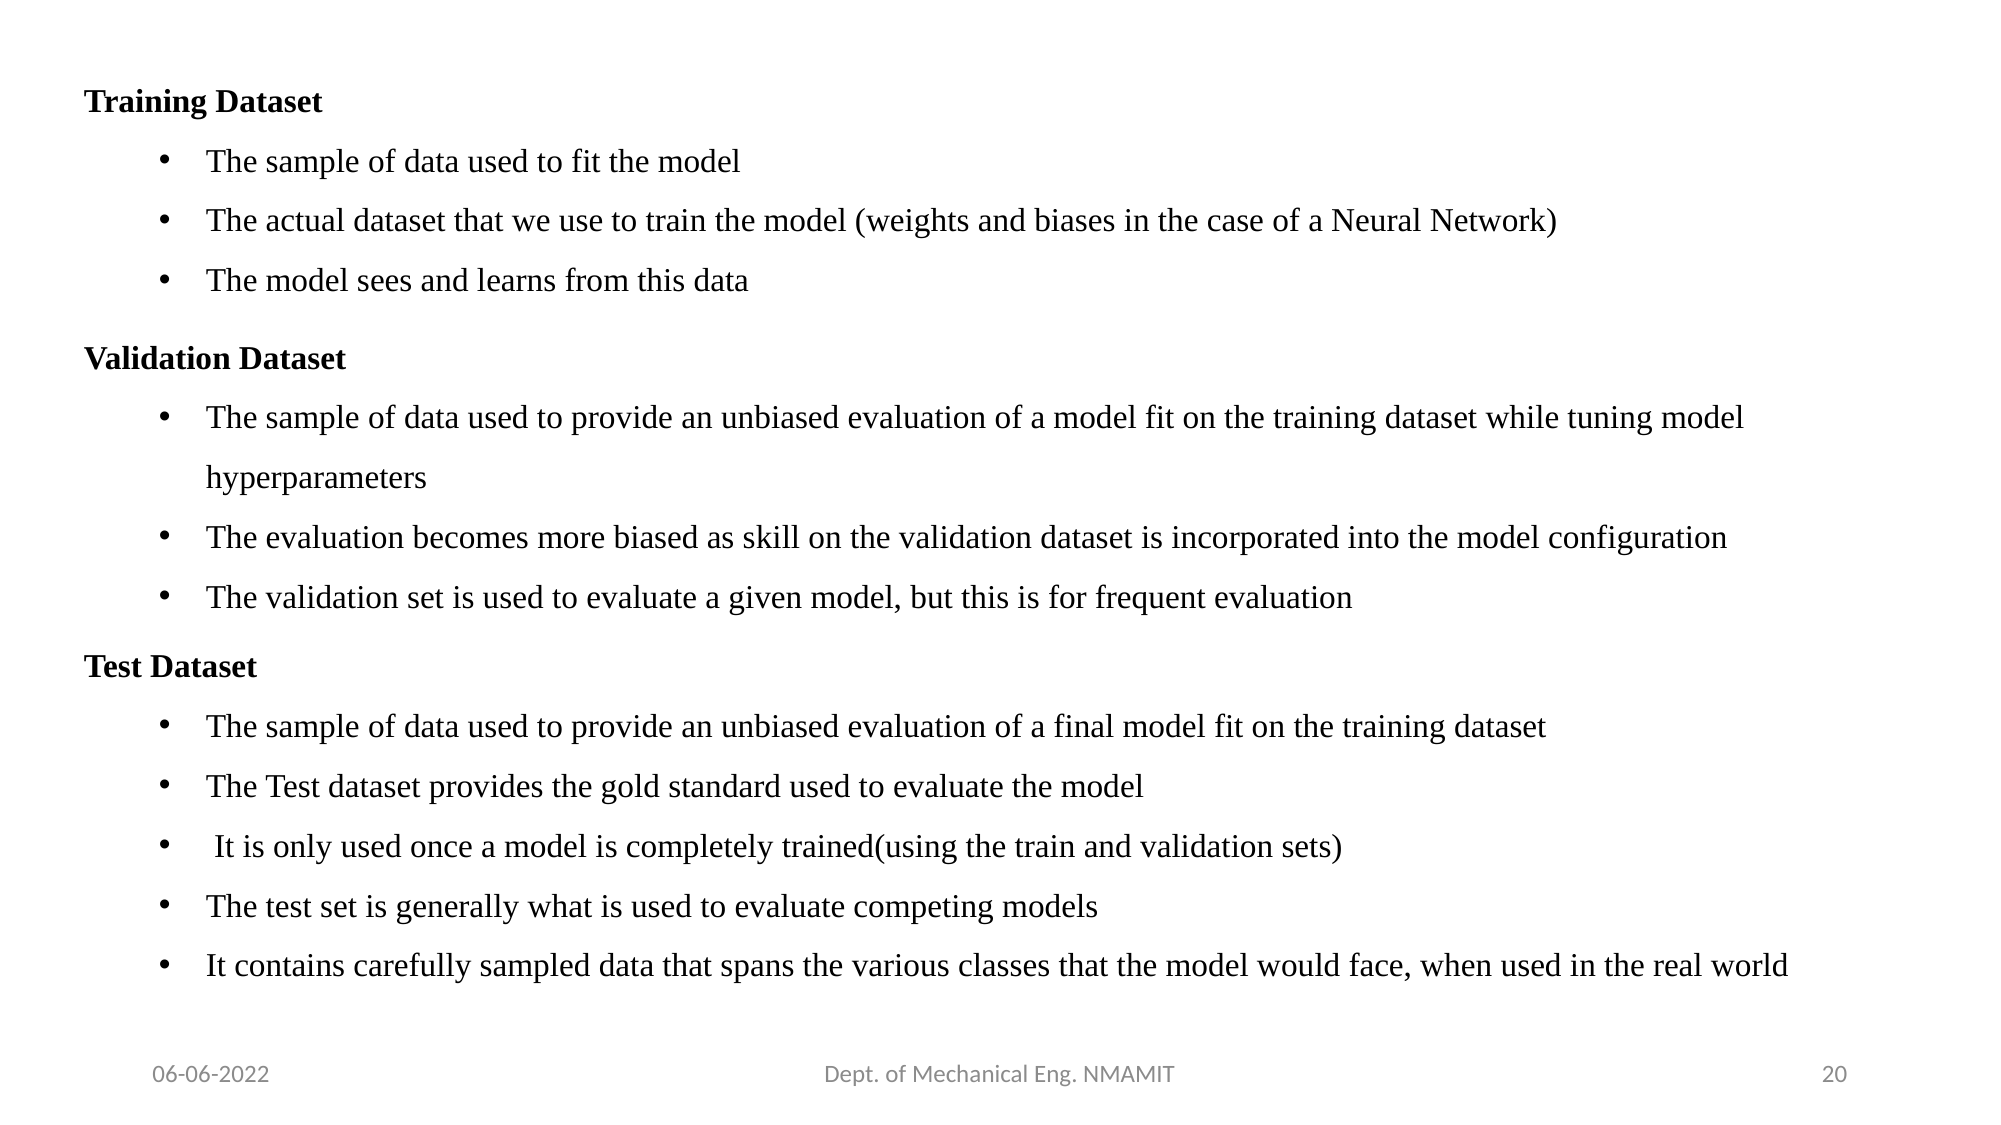

Training Dataset
The sample of data used to fit the model
The actual dataset that we use to train the model (weights and biases in the case of a Neural Network)
The model sees and learns from this data
Validation Dataset
The sample of data used to provide an unbiased evaluation of a model fit on the training dataset while tuning model hyperparameters
The evaluation becomes more biased as skill on the validation dataset is incorporated into the model configuration
The validation set is used to evaluate a given model, but this is for frequent evaluation
Test Dataset
The sample of data used to provide an unbiased evaluation of a final model fit on the training dataset
The Test dataset provides the gold standard used to evaluate the model
 It is only used once a model is completely trained(using the train and validation sets)
The test set is generally what is used to evaluate competing models
It contains carefully sampled data that spans the various classes that the model would face, when used in the real world
06-06-2022
Dept. of Mechanical Eng. NMAMIT
20